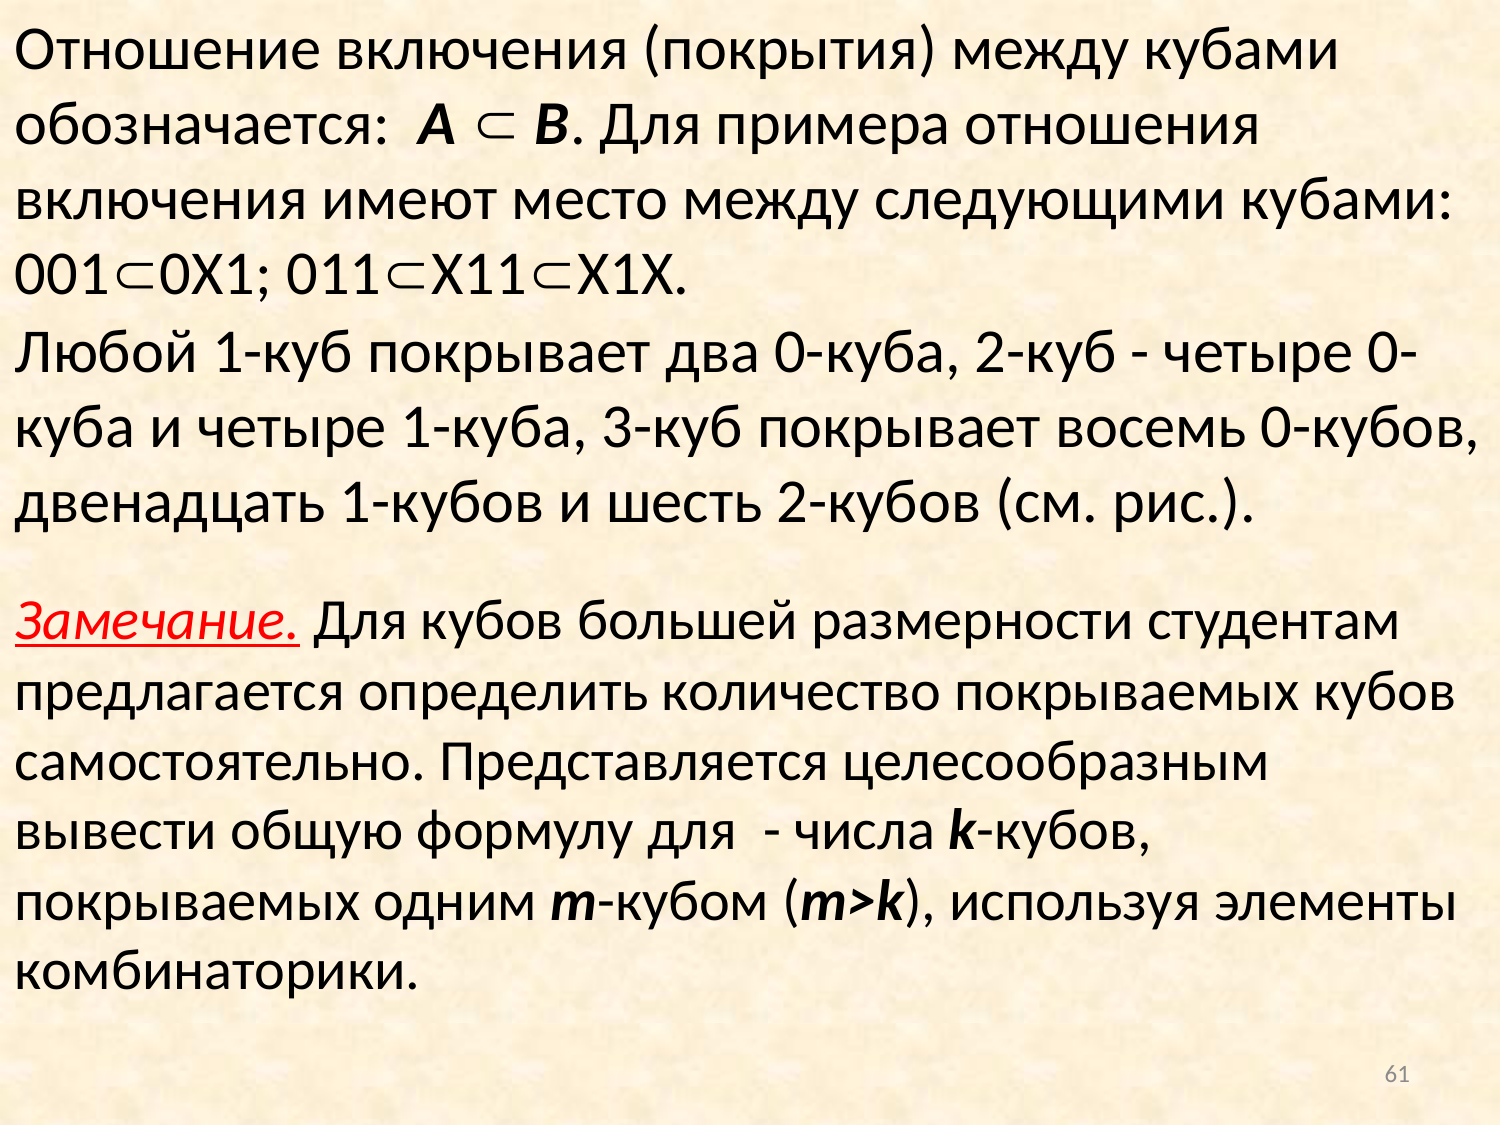

Отношение включения (покрытия) между кубами обозначается:  А ⊂ B. Для примера отношения включения имеют место между следующими кубами: 001⊂0Х1; 011⊂Х11⊂Х1Х.
Любой 1-куб покрывает два 0-куба, 2-куб - четыре 0-куба и четыре 1-куба, 3-куб покрывает восемь 0-кубов, двенадцать 1-кубов и шесть 2-кубов (см. рис.).
Замечание. Для кубов большей размерности студентам предлагается определить количество покрываемых кубов самостоятельно. Представляется целесообразным вывести общую формулу для  - числа k-кубов, покрываемых одним m-кубом (m>k), используя элементы комбинаторики.
61